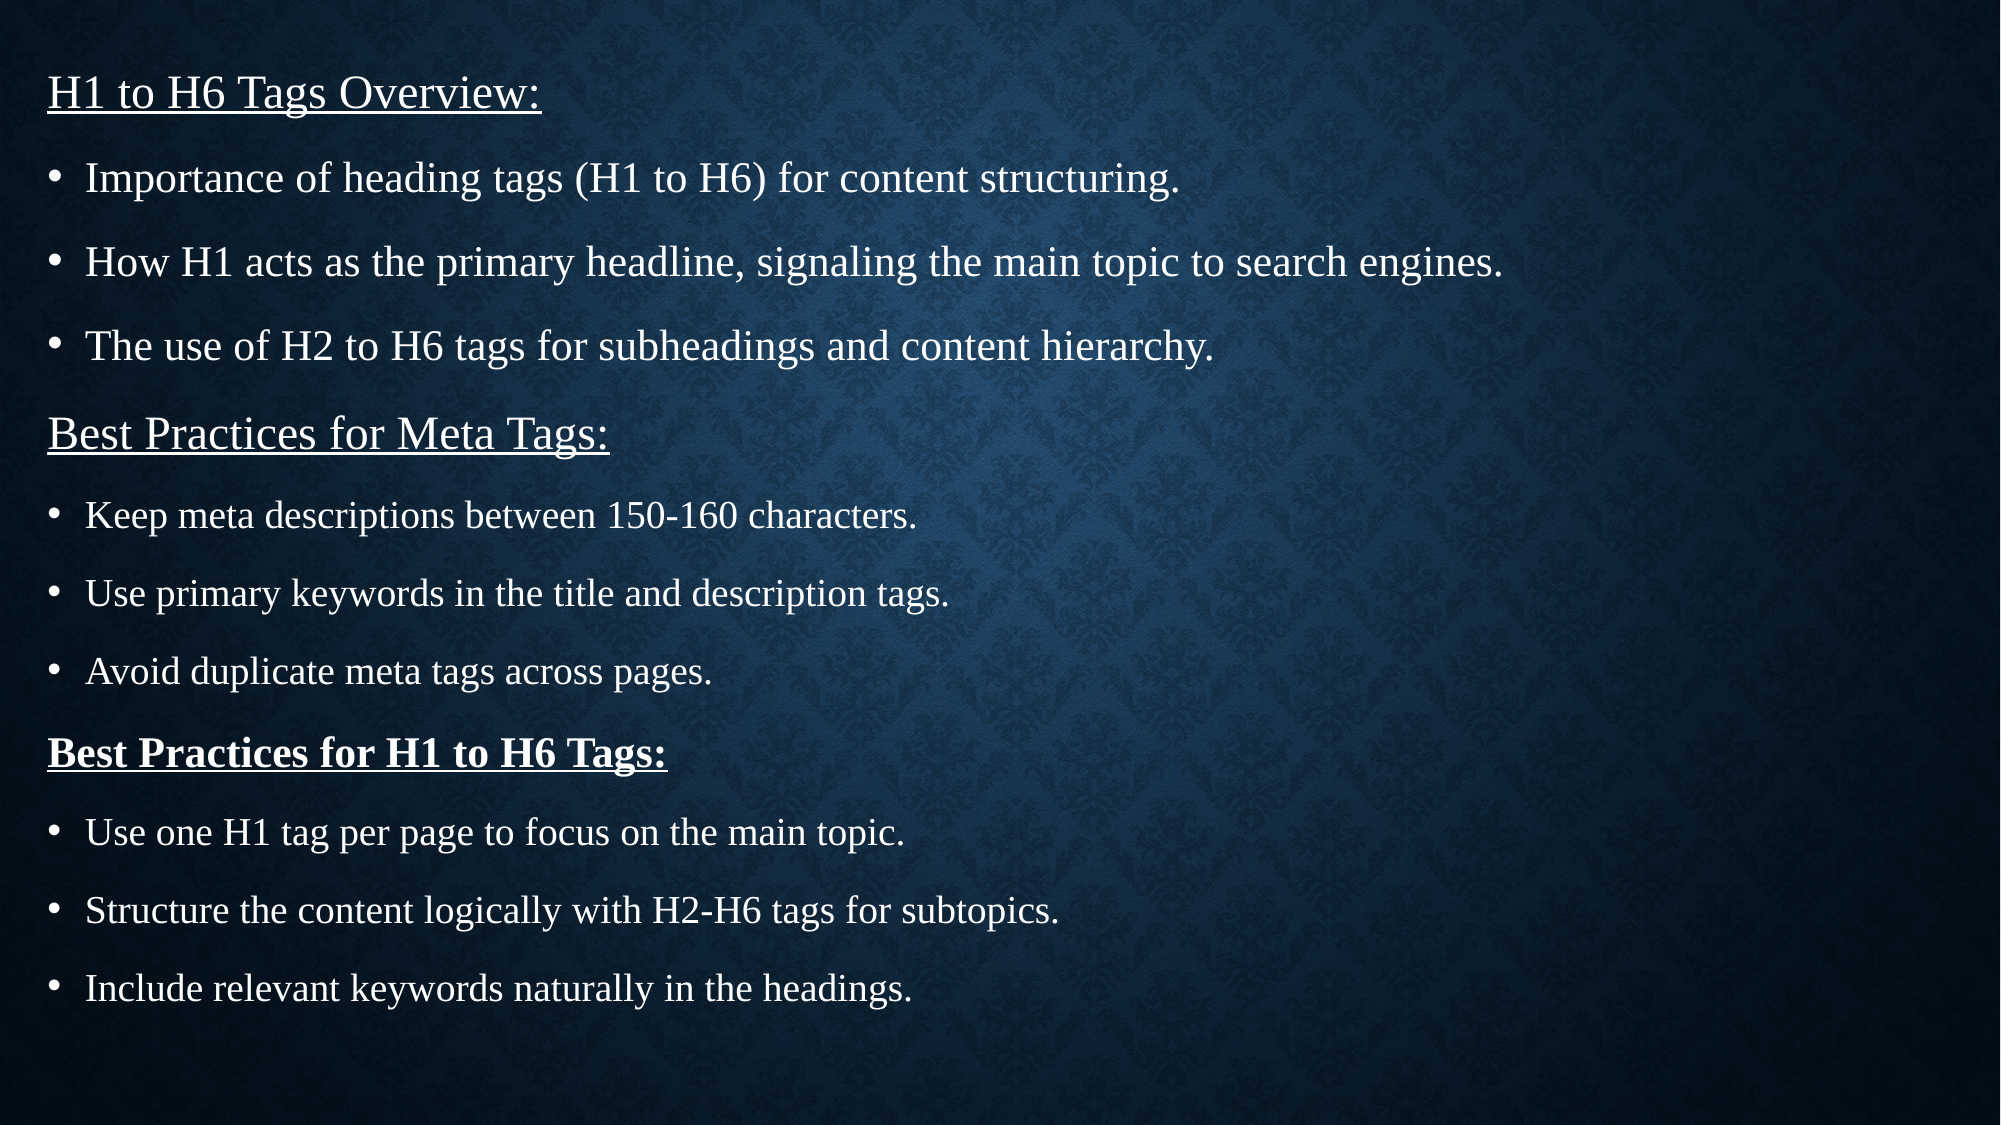

# .
H1 to H6 Tags Overview:
Importance of heading tags (H1 to H6) for content structuring.
How H1 acts as the primary headline, signaling the main topic to search engines.
The use of H2 to H6 tags for subheadings and content hierarchy.
Best Practices for Meta Tags:
Keep meta descriptions between 150-160 characters.
Use primary keywords in the title and description tags.
Avoid duplicate meta tags across pages.
Best Practices for H1 to H6 Tags:
Use one H1 tag per page to focus on the main topic.
Structure the content logically with H2-H6 tags for subtopics.
Include relevant keywords naturally in the headings.